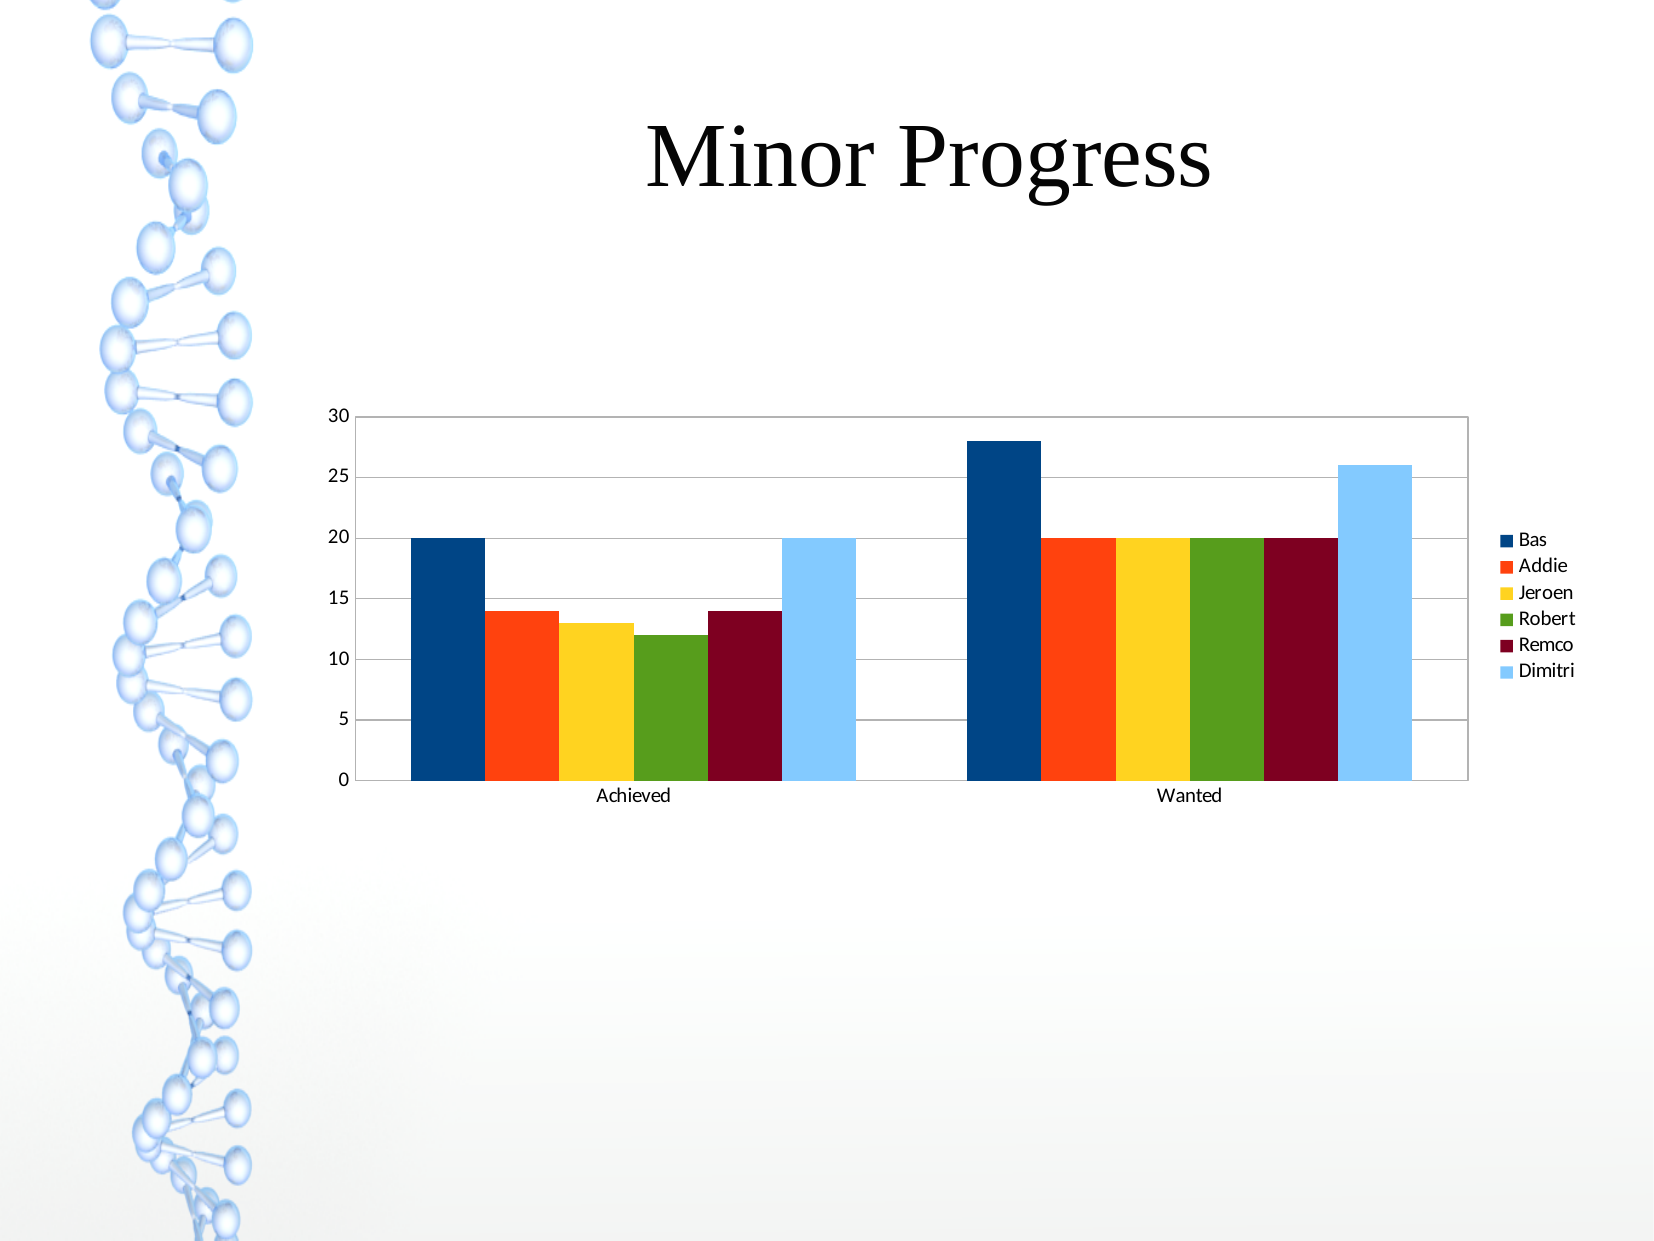

Minor Progress

### Chart

| Category | Bas | Addie | Jeroen | Robert | Remco | Dimitri |
|---|---|---|---|---|---|---|
| Achieved | 20.0 | 14.0 | 13.0 | 12.0 | 14.0 | 20.0 |
| Wanted | 28.0 | 20.0 | 20.0 | 20.0 | 20.0 | 26.0 |